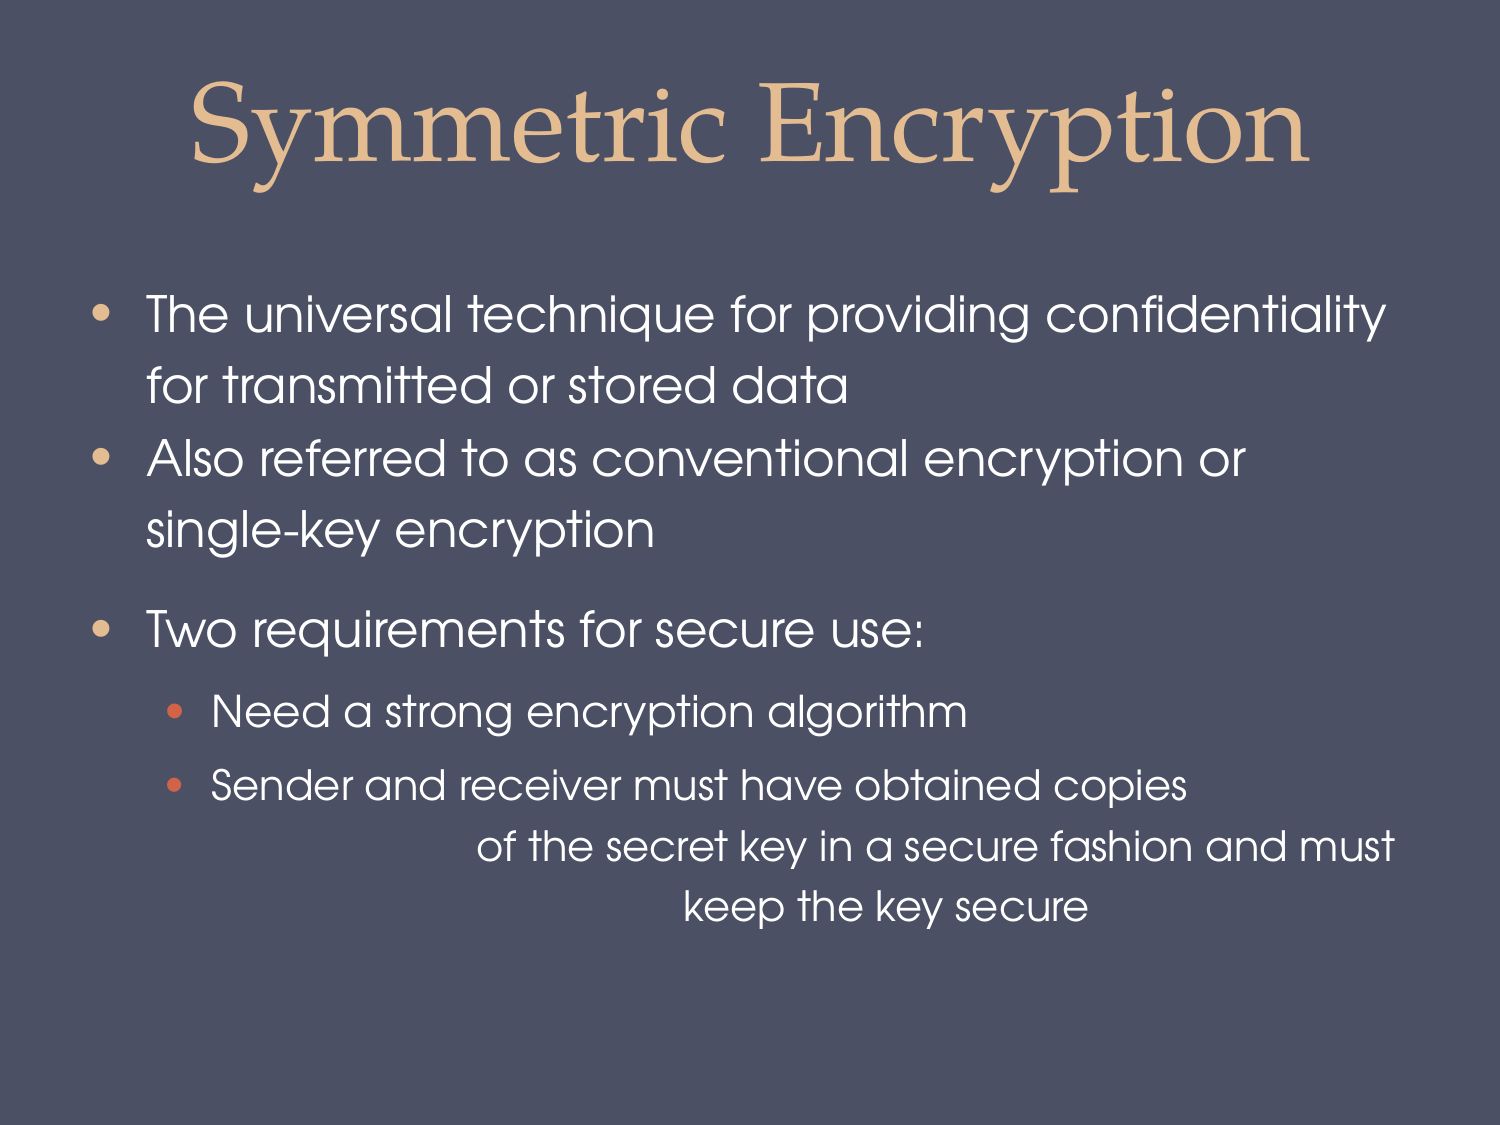

# Symmetric Encryption
The universal technique for providing confidentiality for transmitted or stored data
Also referred to as conventional encryption or single-key encryption
Two requirements for secure use:
Need a strong encryption algorithm
Sender and receiver must have obtained copies                                           of the secret key in a secure fashion and must                                           keep the key secure